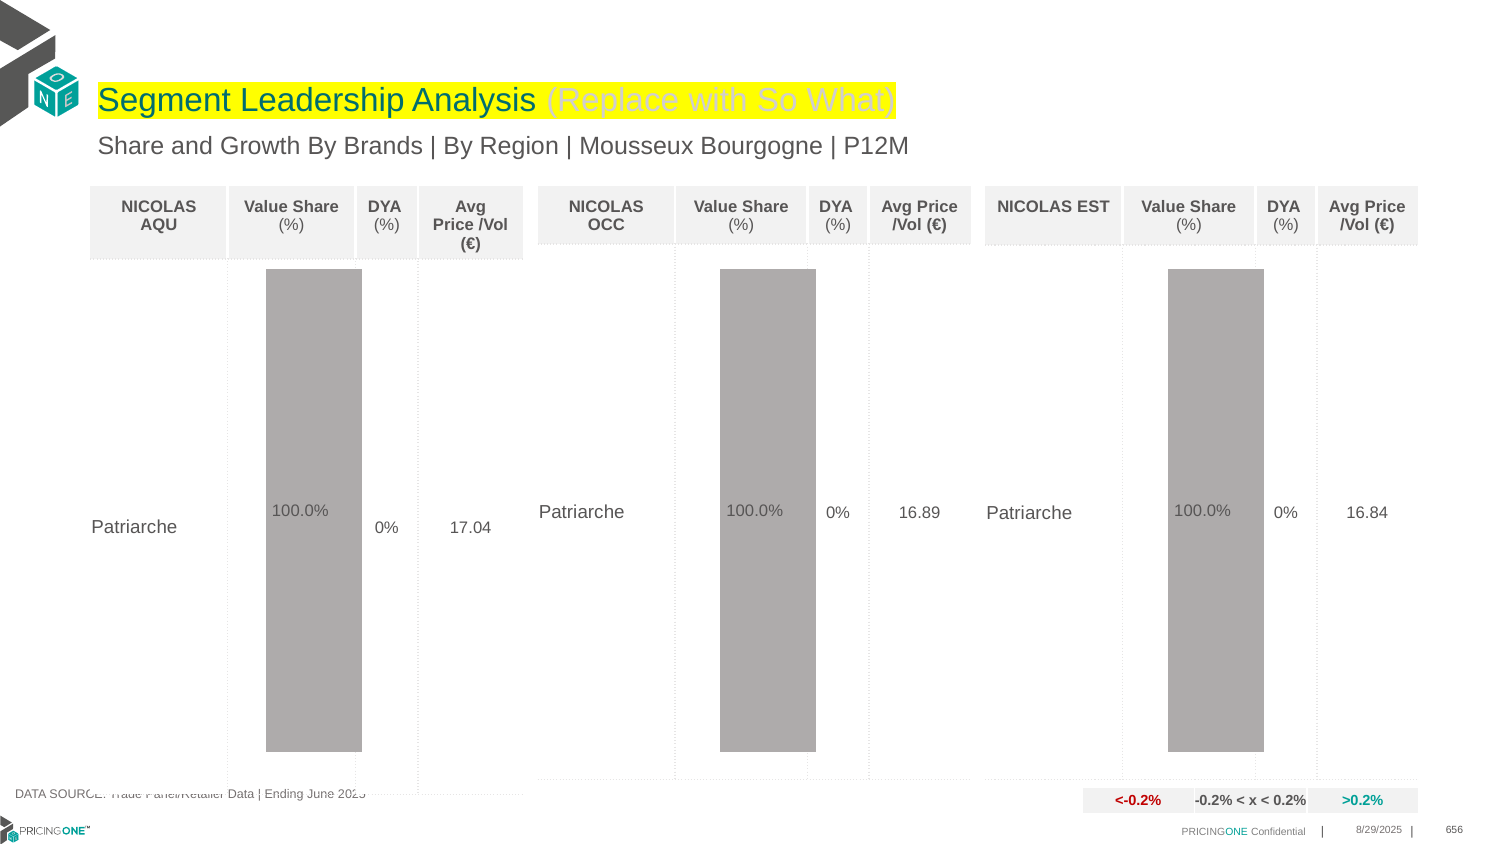

# Segment Leadership Analysis (Replace with So What)
Share and Growth By Brands | By Region | Mousseux Bourgogne | P12M
| NICOLAS OCC | Value Share (%) | DYA (%) | Avg Price /Vol (€) |
| --- | --- | --- | --- |
| Patriarche |  | 0% | 16.89 |
| NICOLAS AQU | Value Share (%) | DYA (%) | Avg Price /Vol (€) |
| --- | --- | --- | --- |
| Patriarche |  | 0% | 17.04 |
| NICOLAS EST | Value Share (%) | DYA (%) | Avg Price /Vol (€) |
| --- | --- | --- | --- |
| Patriarche |  | 0% | 16.84 |

### Chart

| Category | Mousseux Bourgogne | NICOLAS AQU |
|---|---|
| None | 1.0 |

### Chart

| Category | Mousseux Bourgogne | NICOLAS OCC |
|---|---|
| None | 1.0 |

### Chart

| Category | Mousseux Bourgogne | NICOLAS EST |
|---|---|
| None | 1.0 |
DATA SOURCE: Trade Panel/Retailer Data | Ending June 2025
| <-0.2% | -0.2% < x < 0.2% | >0.2% |
| --- | --- | --- |

8/29/2025
656